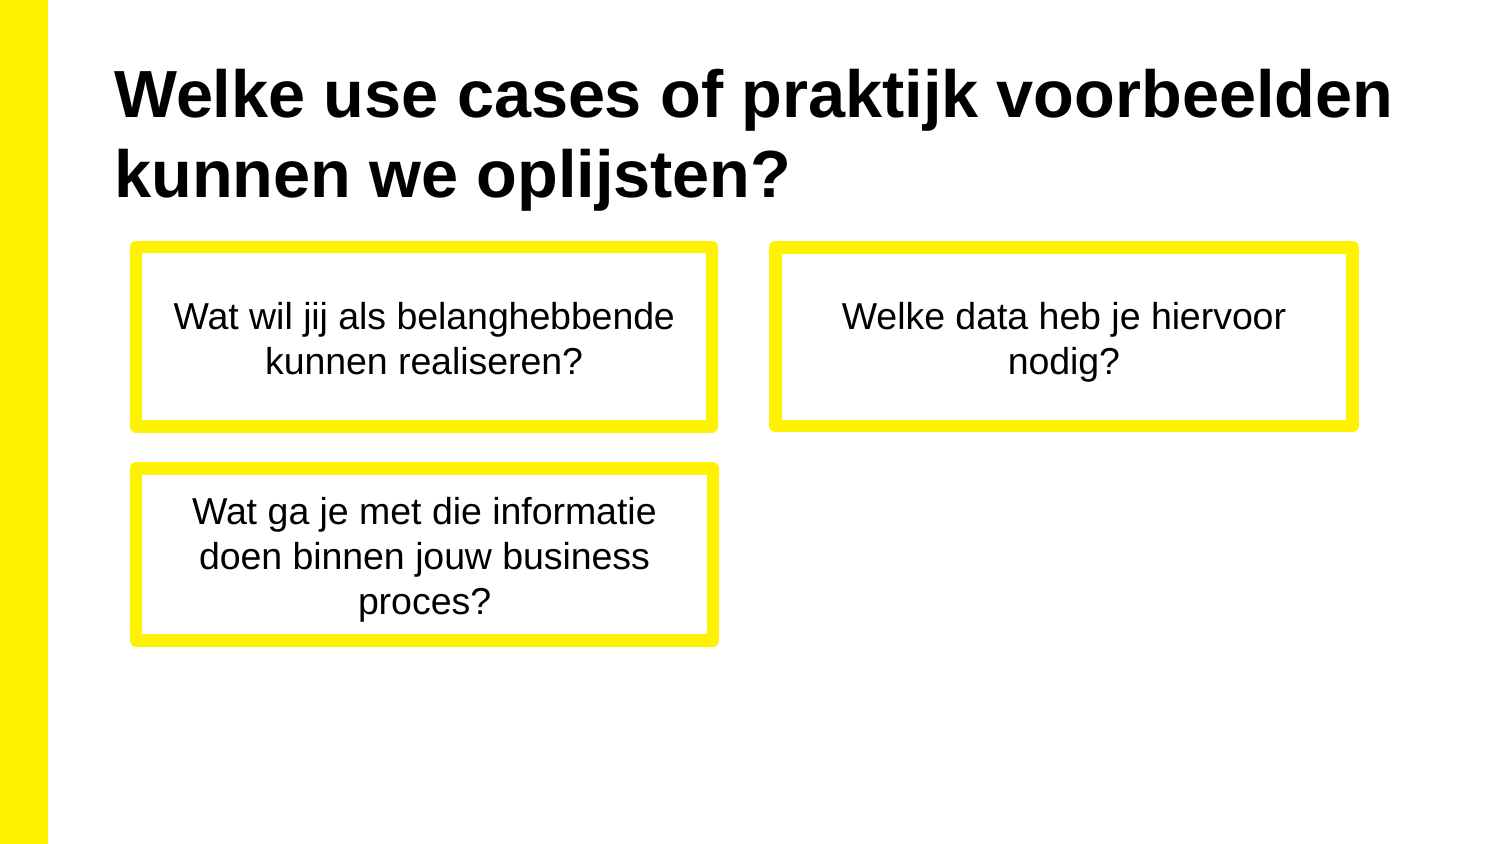

Welke use cases of praktijk voorbeelden  kunnen we oplijsten?
Wat wil jij als belanghebbende kunnen realiseren?
Welke data heb je hiervoor nodig?
Wat ga je met die informatie doen binnen jouw business proces?